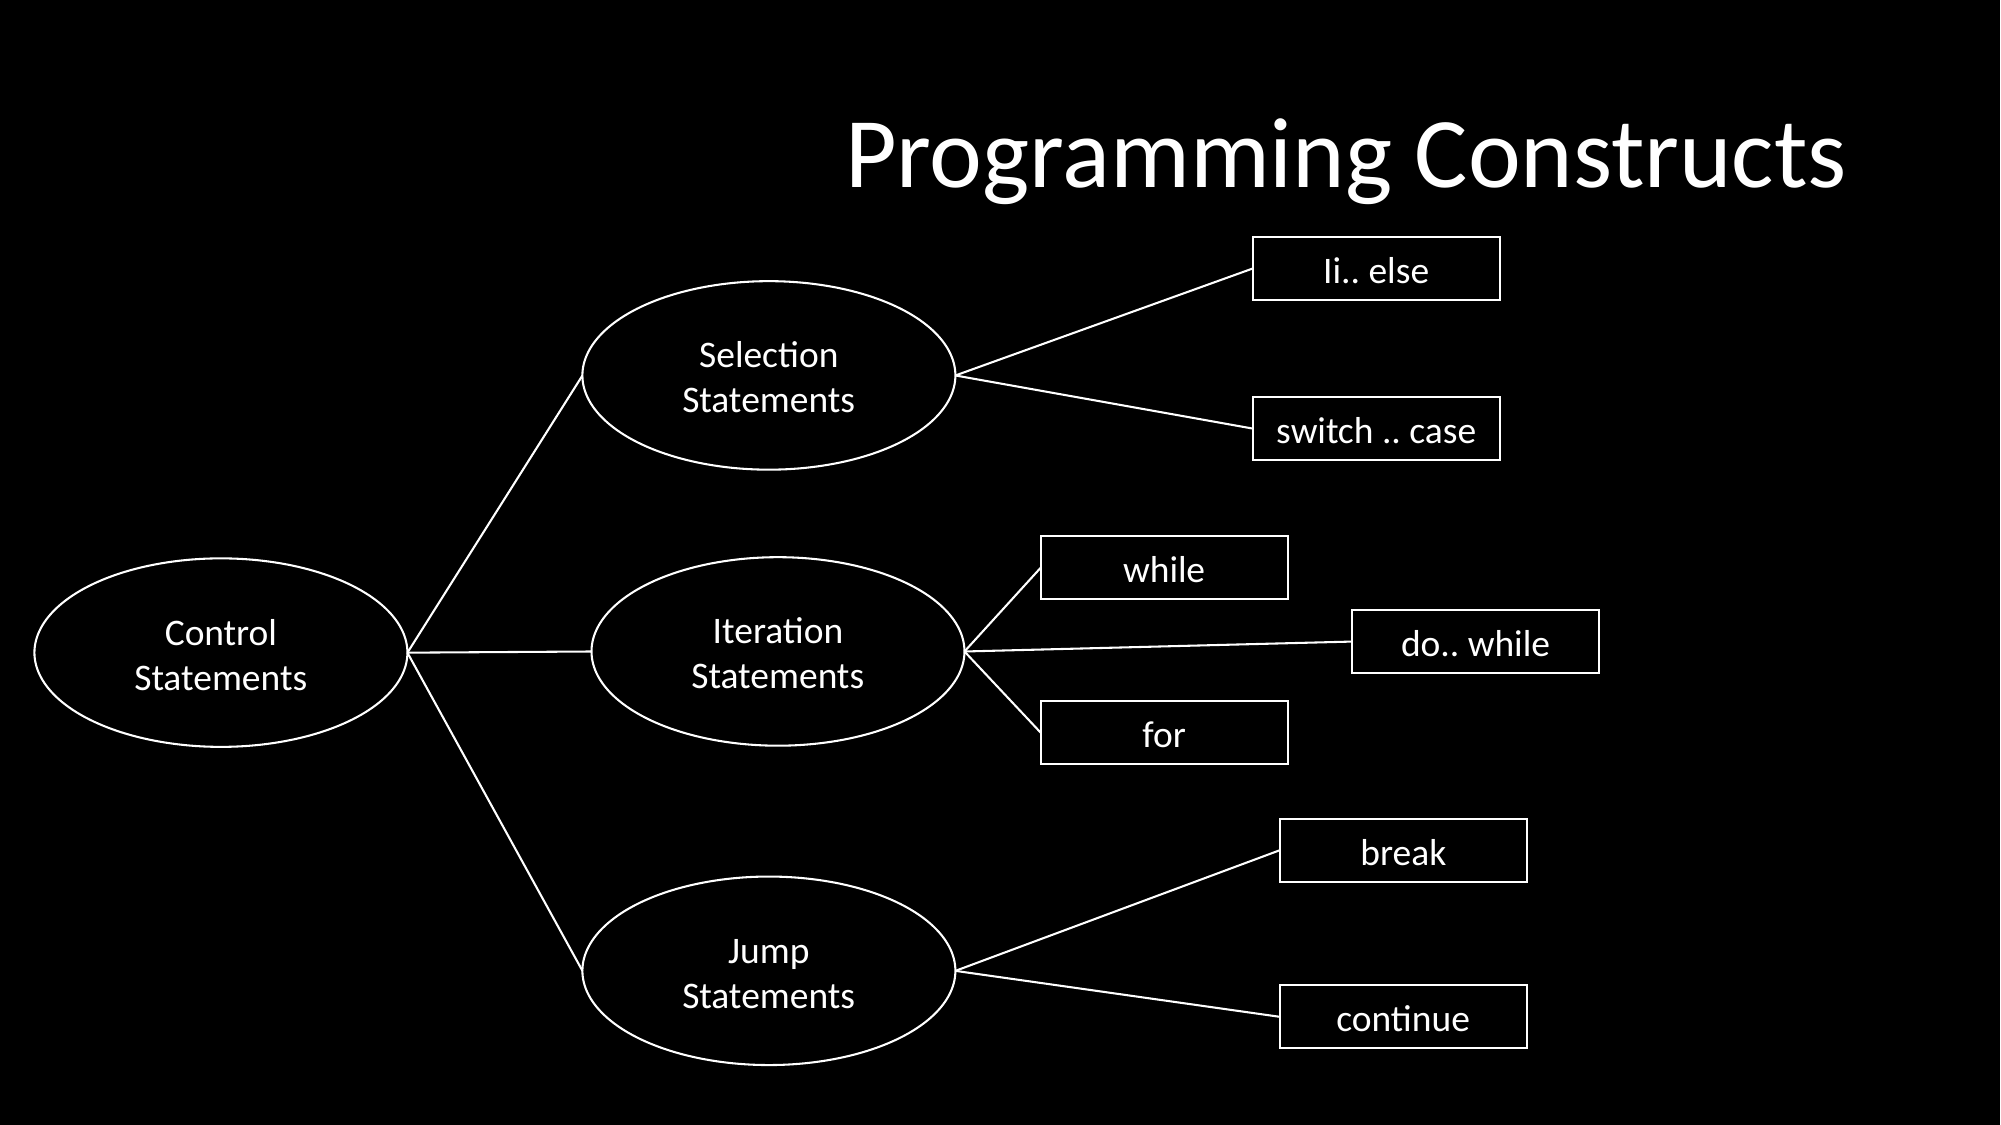

# Programming Constructs
Ii.. else
Selection Statements
switch .. case
while
Iteration Statements
Control Statements
do.. while
for
break
Jump Statements
continue